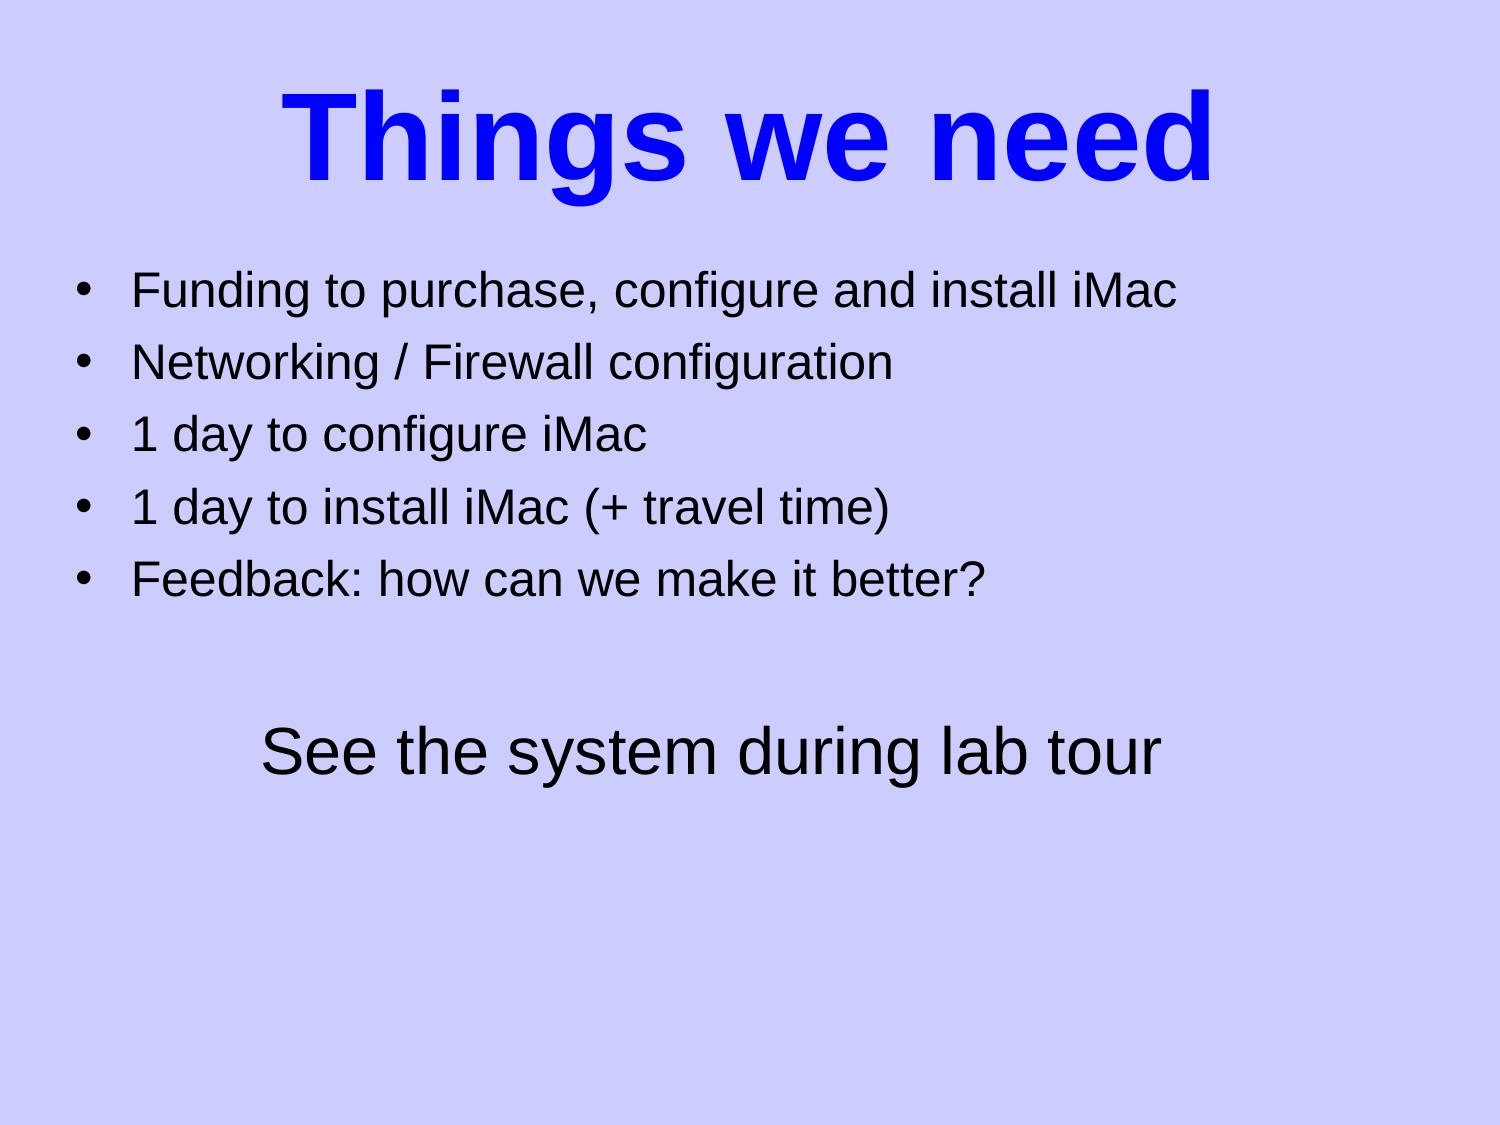

# Things we need
Funding to purchase, configure and install iMac
Networking / Firewall configuration
1 day to configure iMac
1 day to install iMac (+ travel time)
Feedback: how can we make it better?

          See the system during lab tour